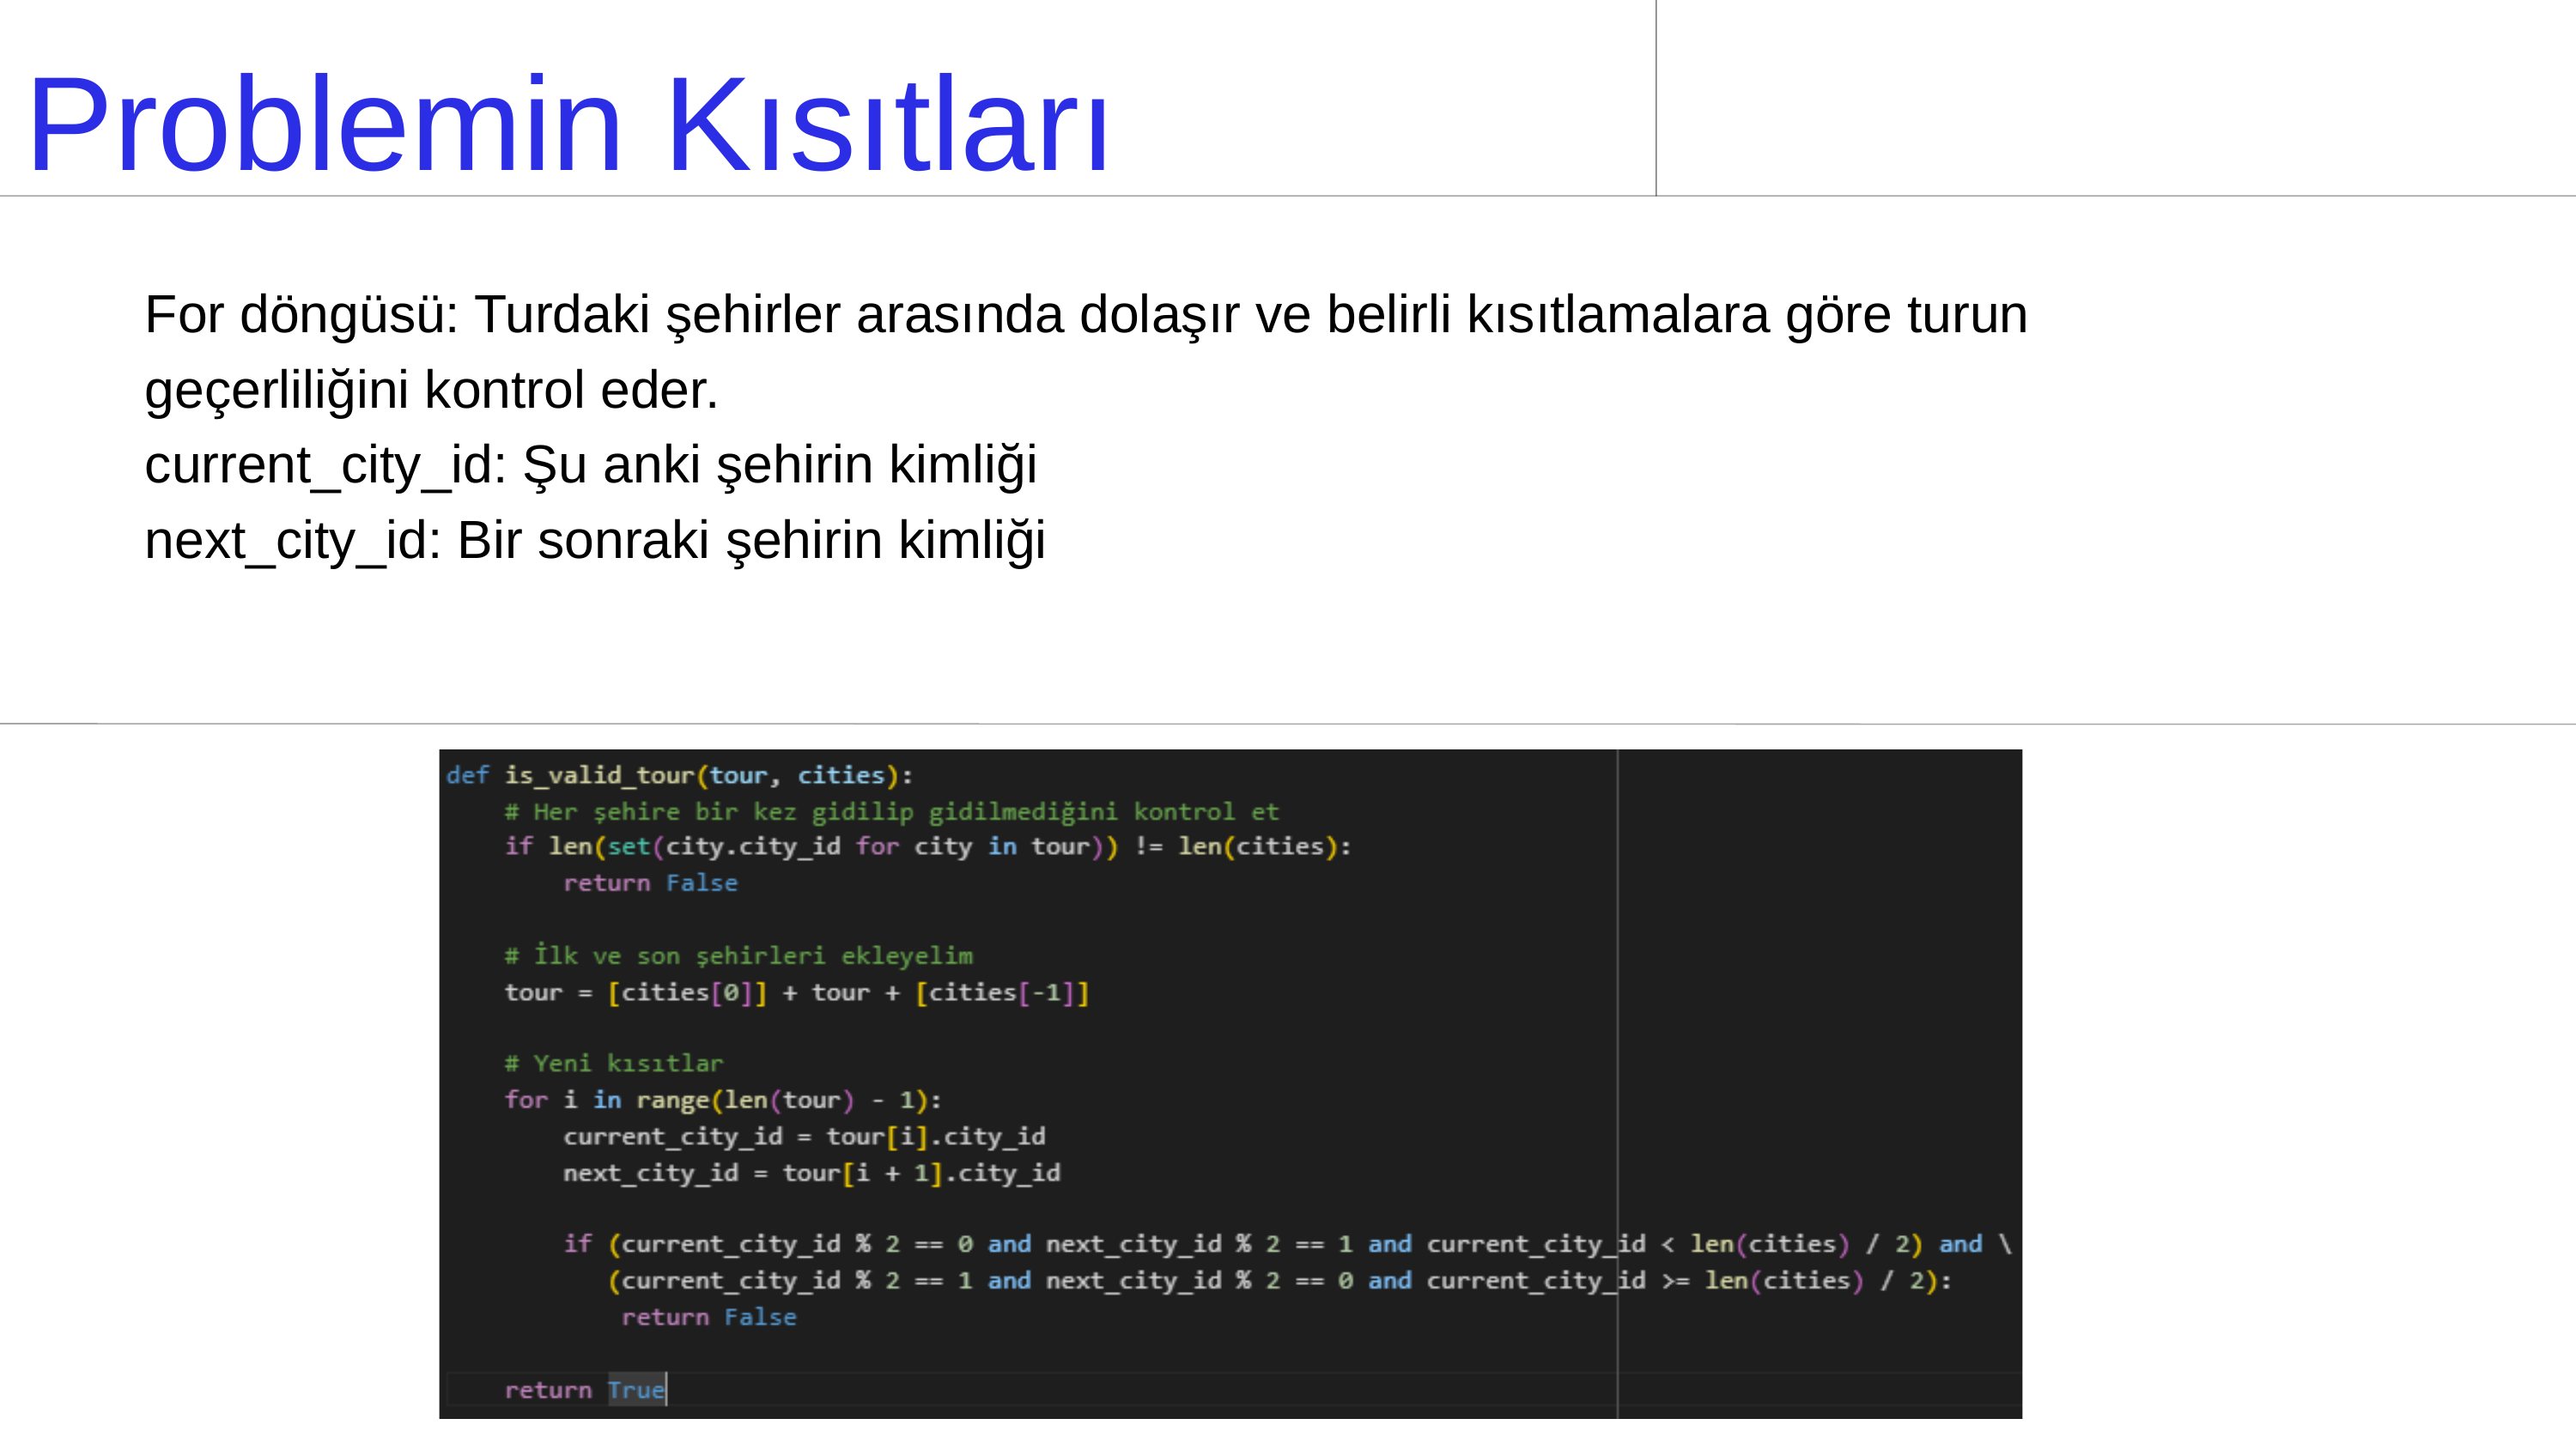

Problemin Kısıtları

For döngüsü: Turdaki şehirler arasında dolaşır ve belirli kısıtlamalara göre turun geçerliliğini kontrol eder.
current_city_id: Şu anki şehirin kimliği
next_city_id: Bir sonraki şehirin kimliği